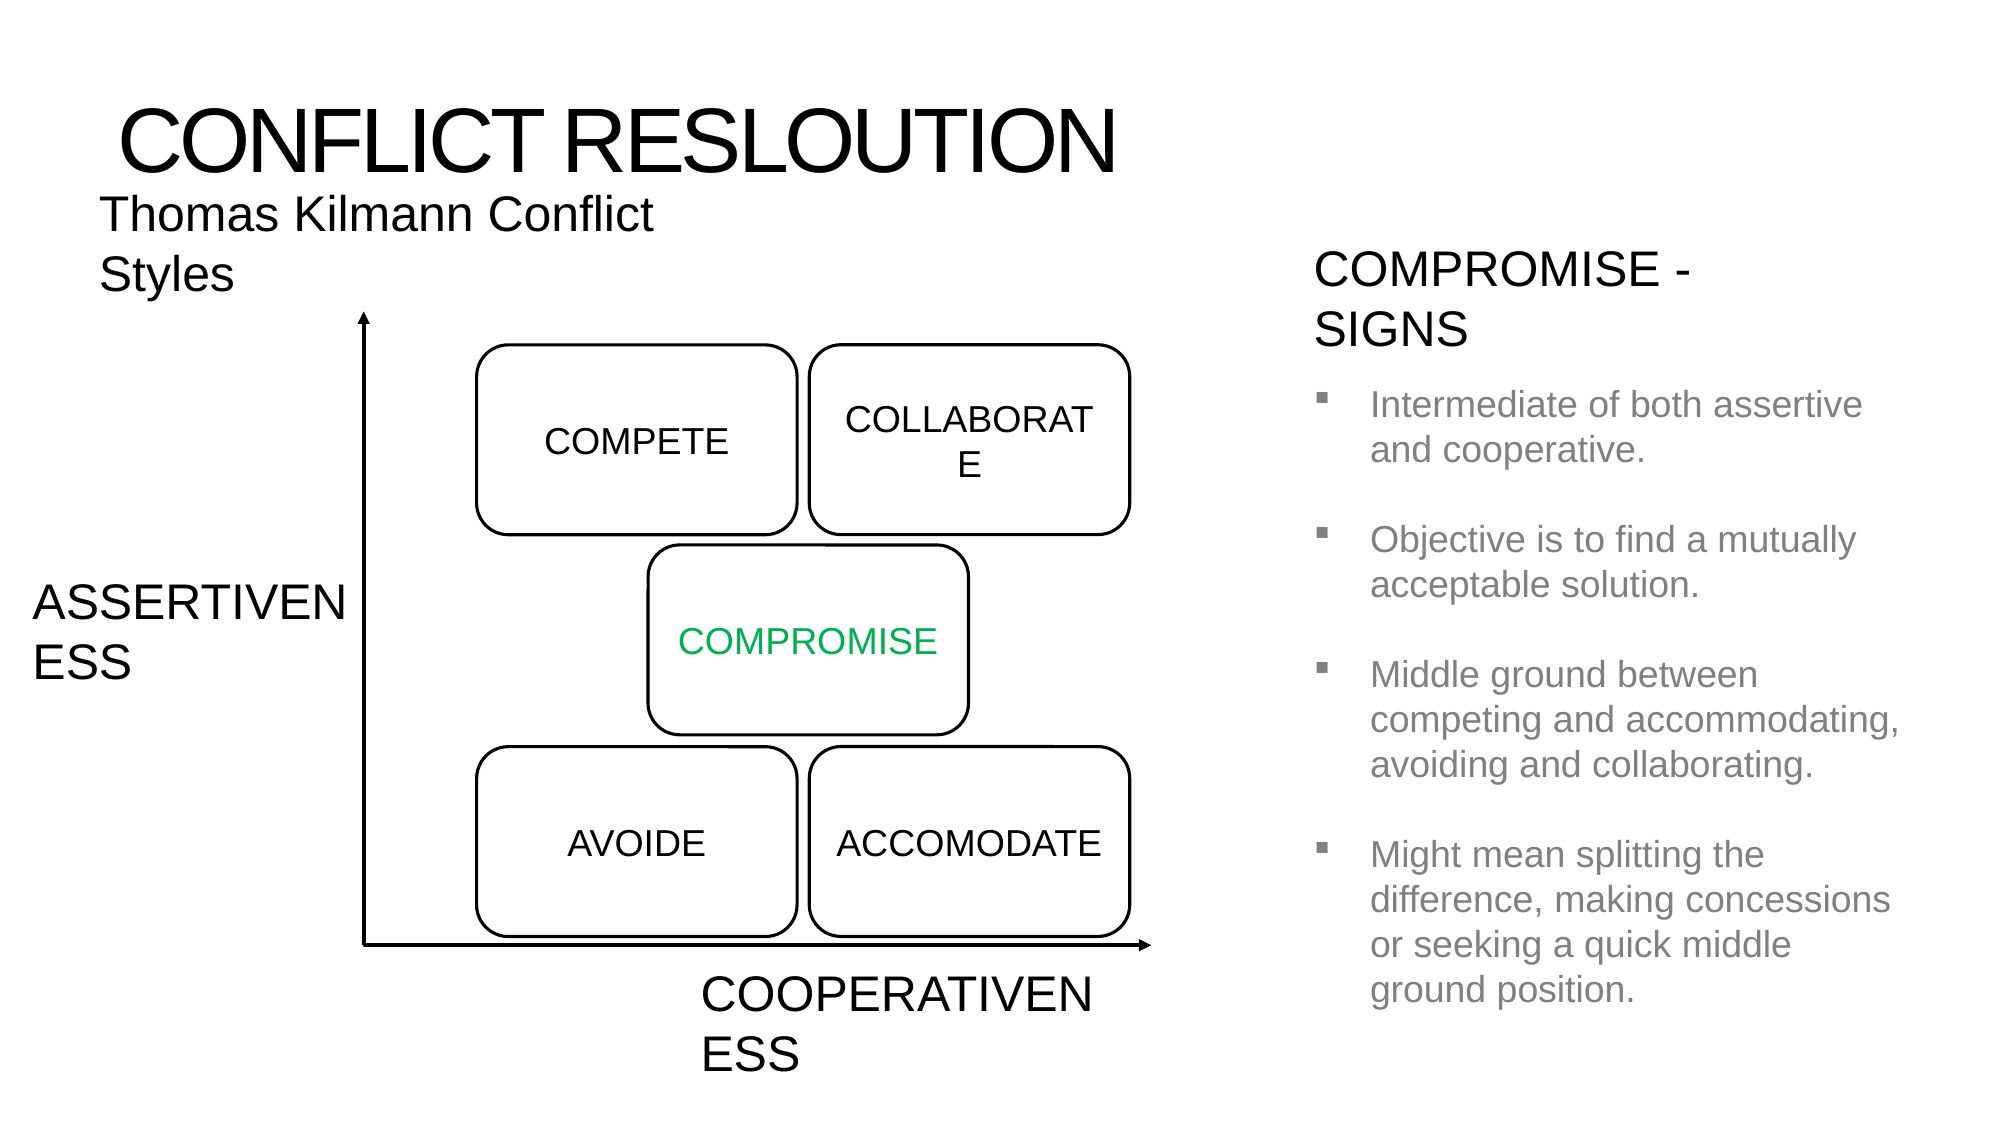

# CONFLICT RESLOUTION
Thomas Kilmann Conflict Styles

COMPROMISE - SIGNS
COLLABORATE
COMPETE
Intermediate of both assertive and cooperative.

Objective is to find a mutually acceptable solution.

Middle ground between competing and accommodating, avoiding and collaborating.

Might mean splitting the difference, making concessions or seeking a quick middle ground position.
COMPROMISE
ASSERTIVENESS
ACCOMODATE
AVOIDE
COOPERATIVENESS